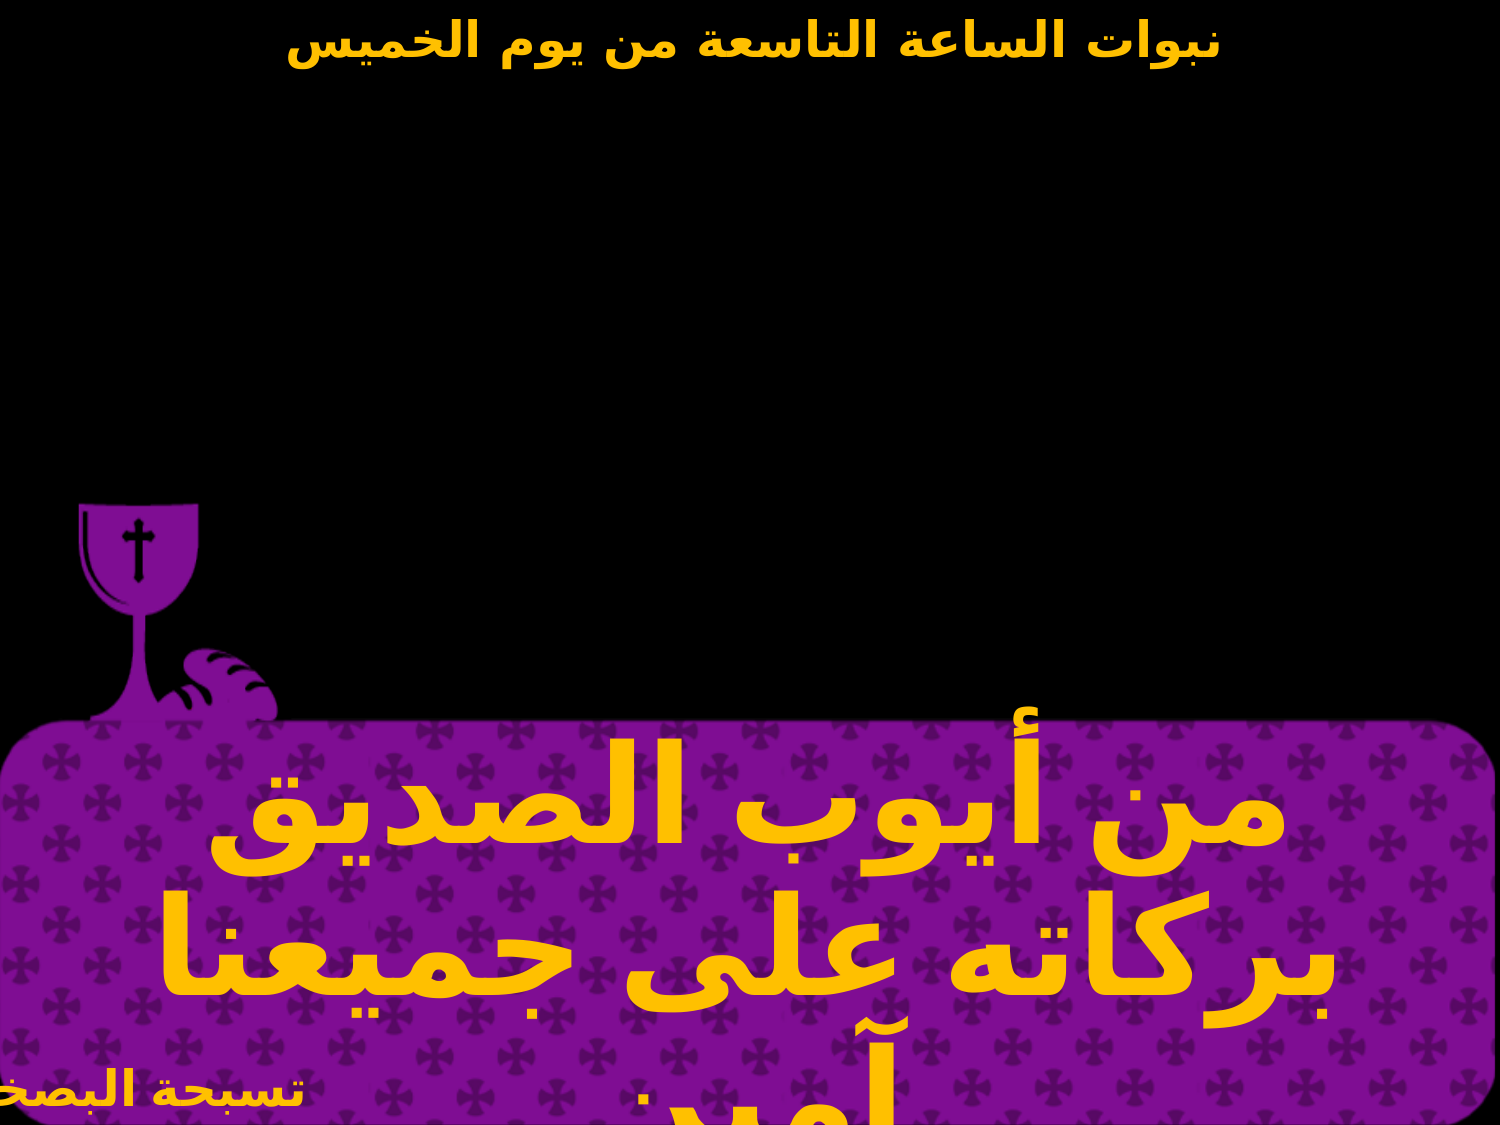

| من أيوب الصديق بركاته على جميعنا آمين |
| --- |
تسبحة البصخة